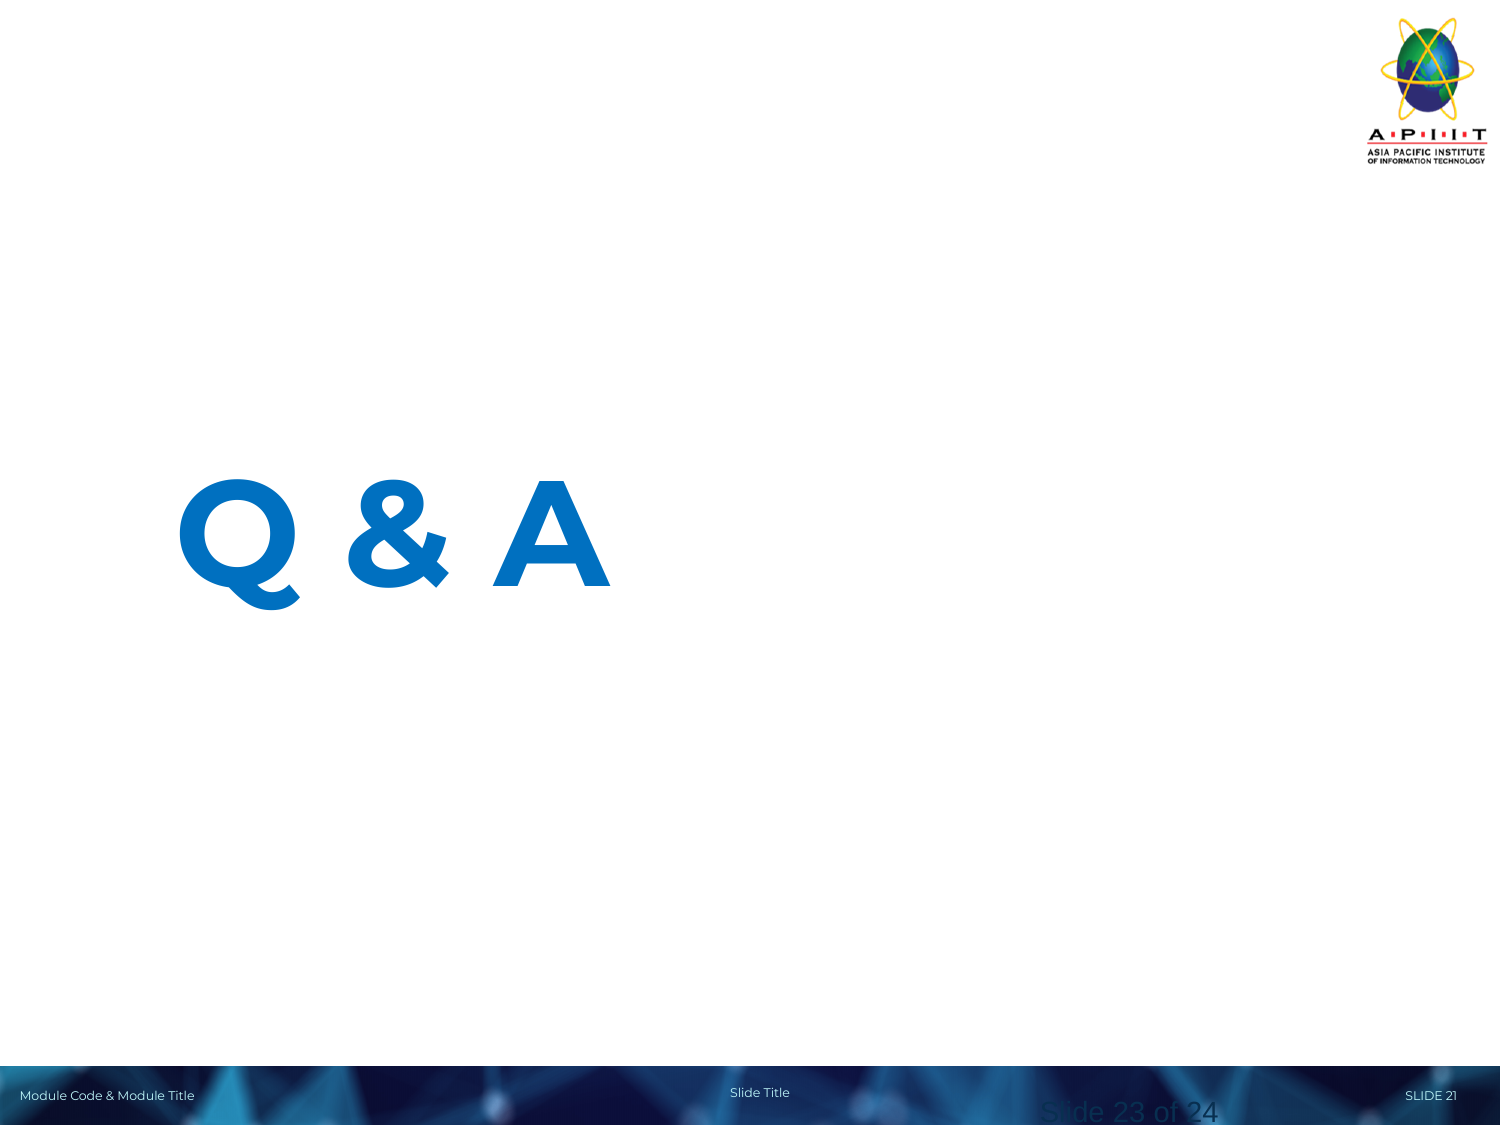

# Q & A
Slide 23 of 24